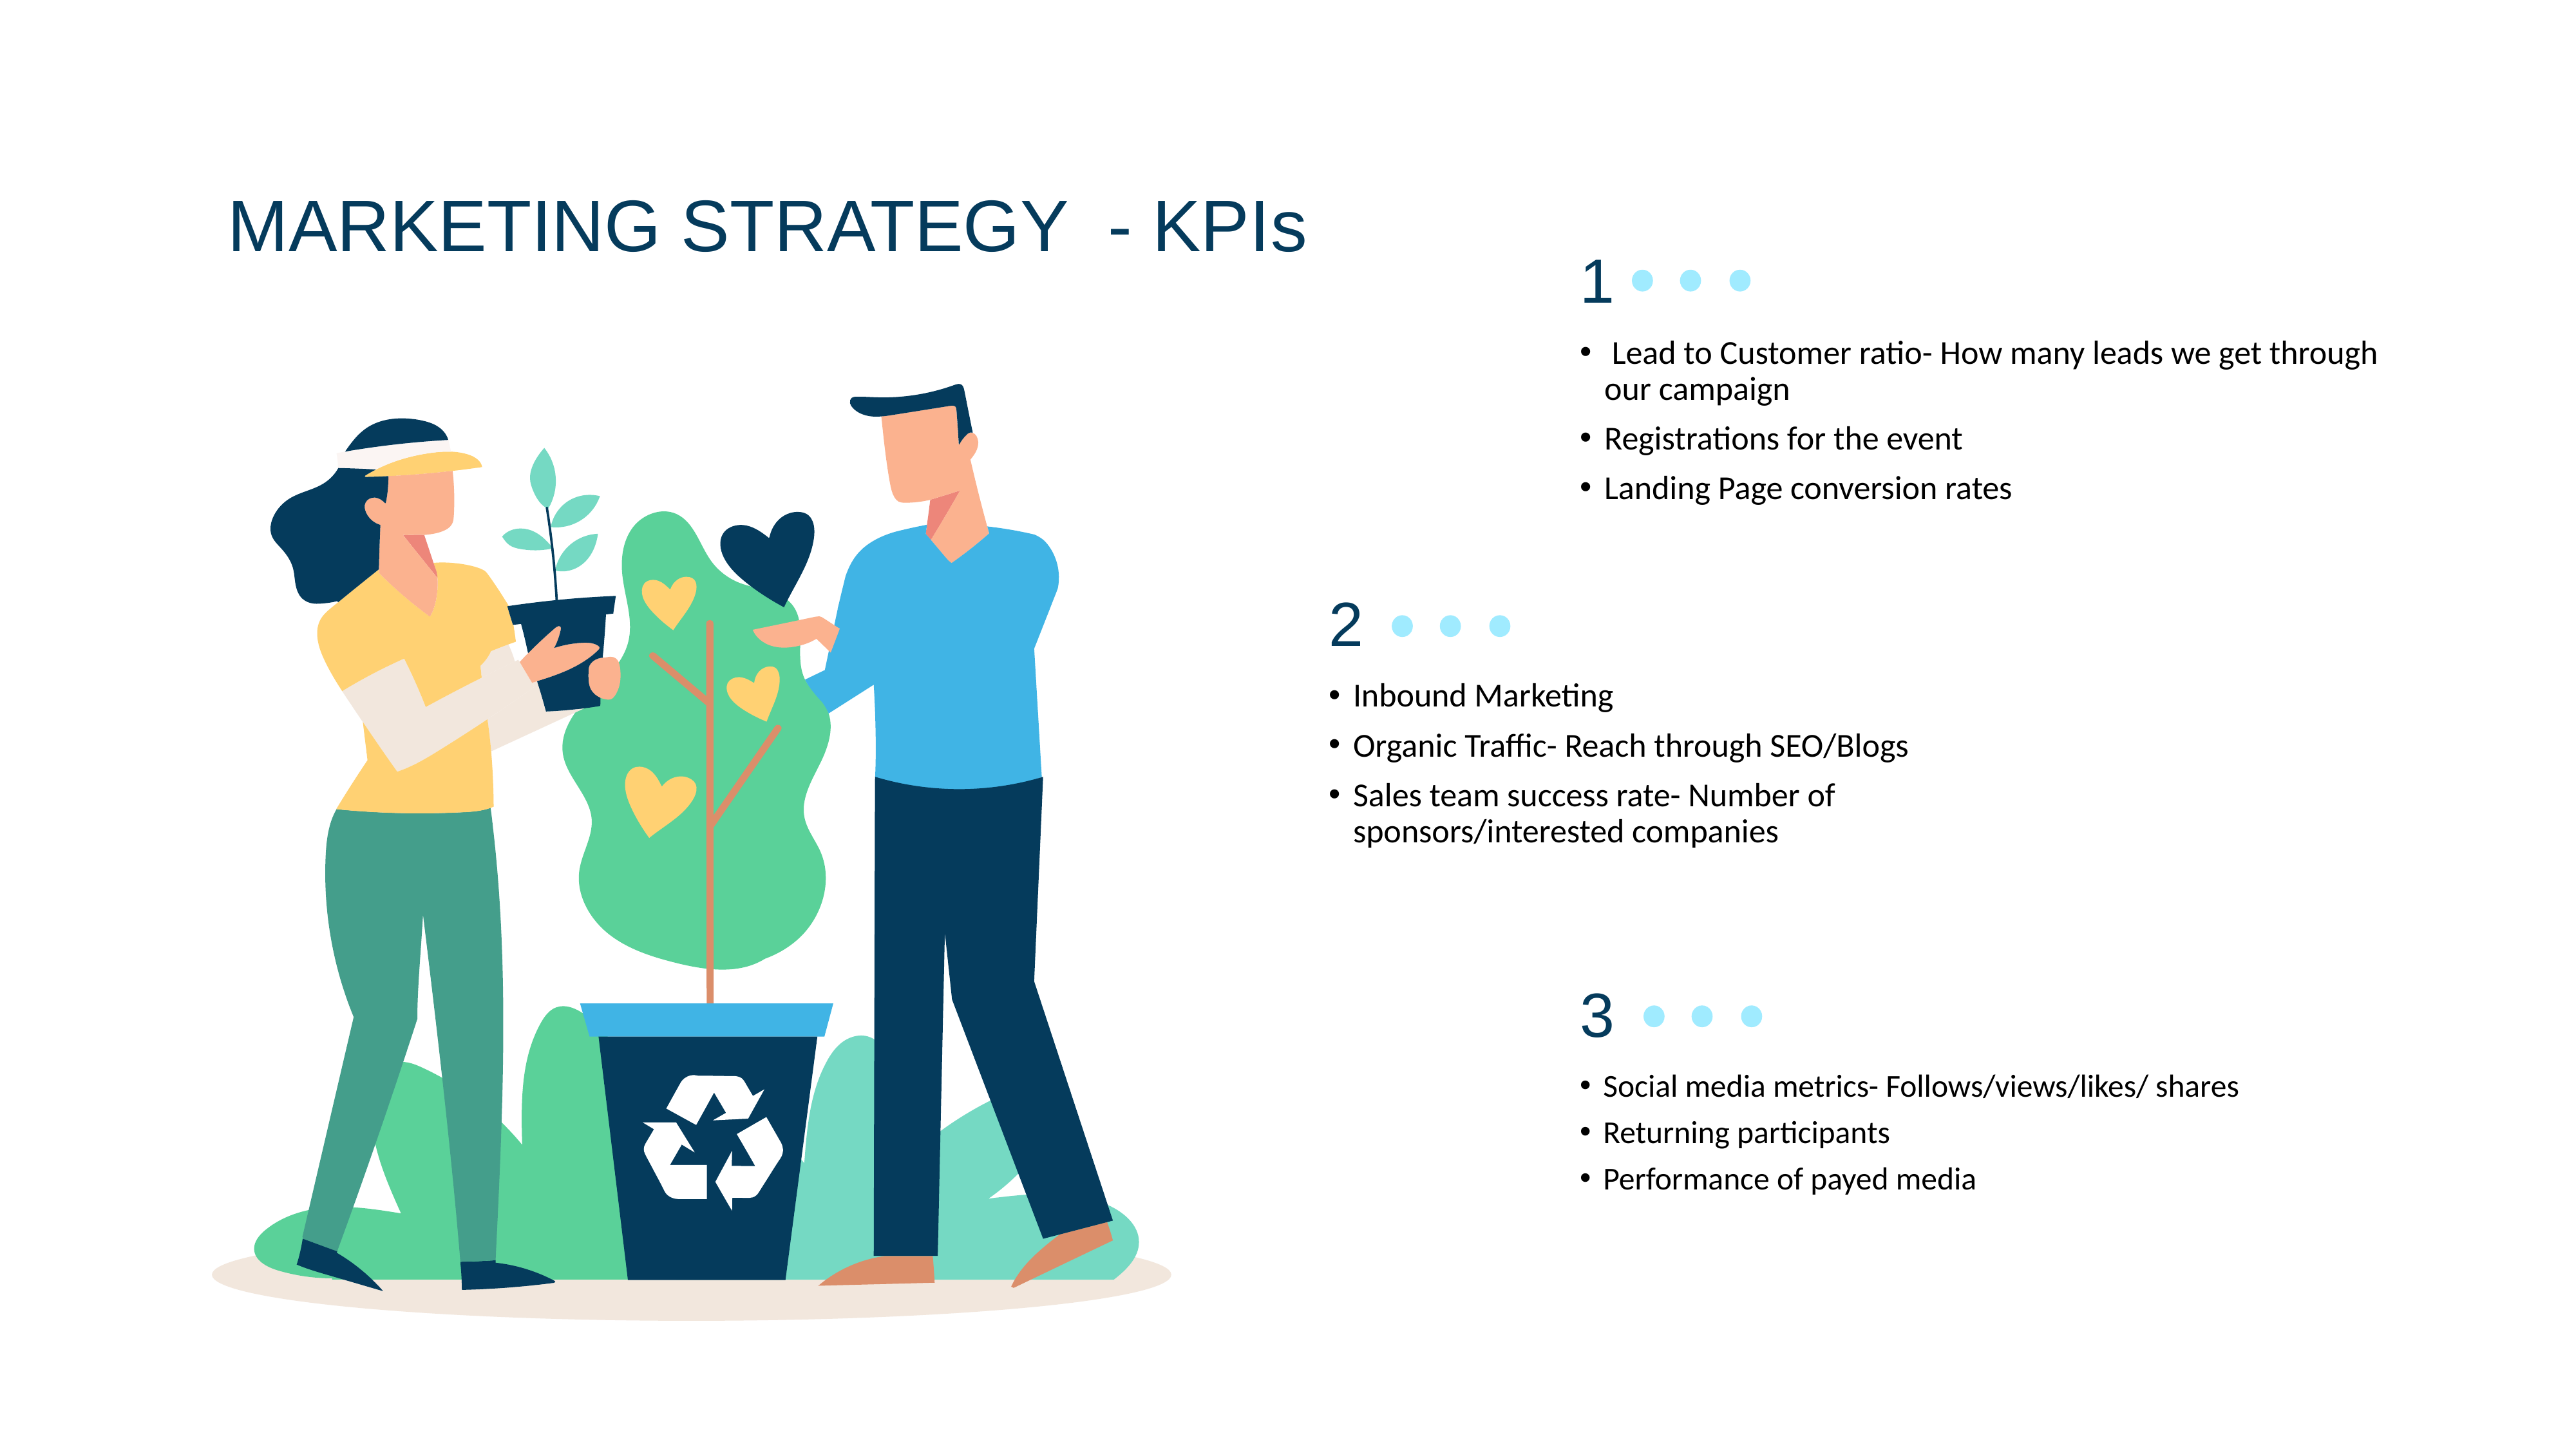

# Marketing Strategy  - KPIs
1

 Lead to Customer ratio- How many leads we get through our campaign ​
Registrations for the event
Landing Page conversion rates​

2

Inbound Marketing​
Organic Traffic- Reach through SEO/Blogs ​
Sales team success rate- Number of sponsors/interested companies​
3

Social media metrics- Follows/views/likes/ shares
Returning participants
Performance of payed media